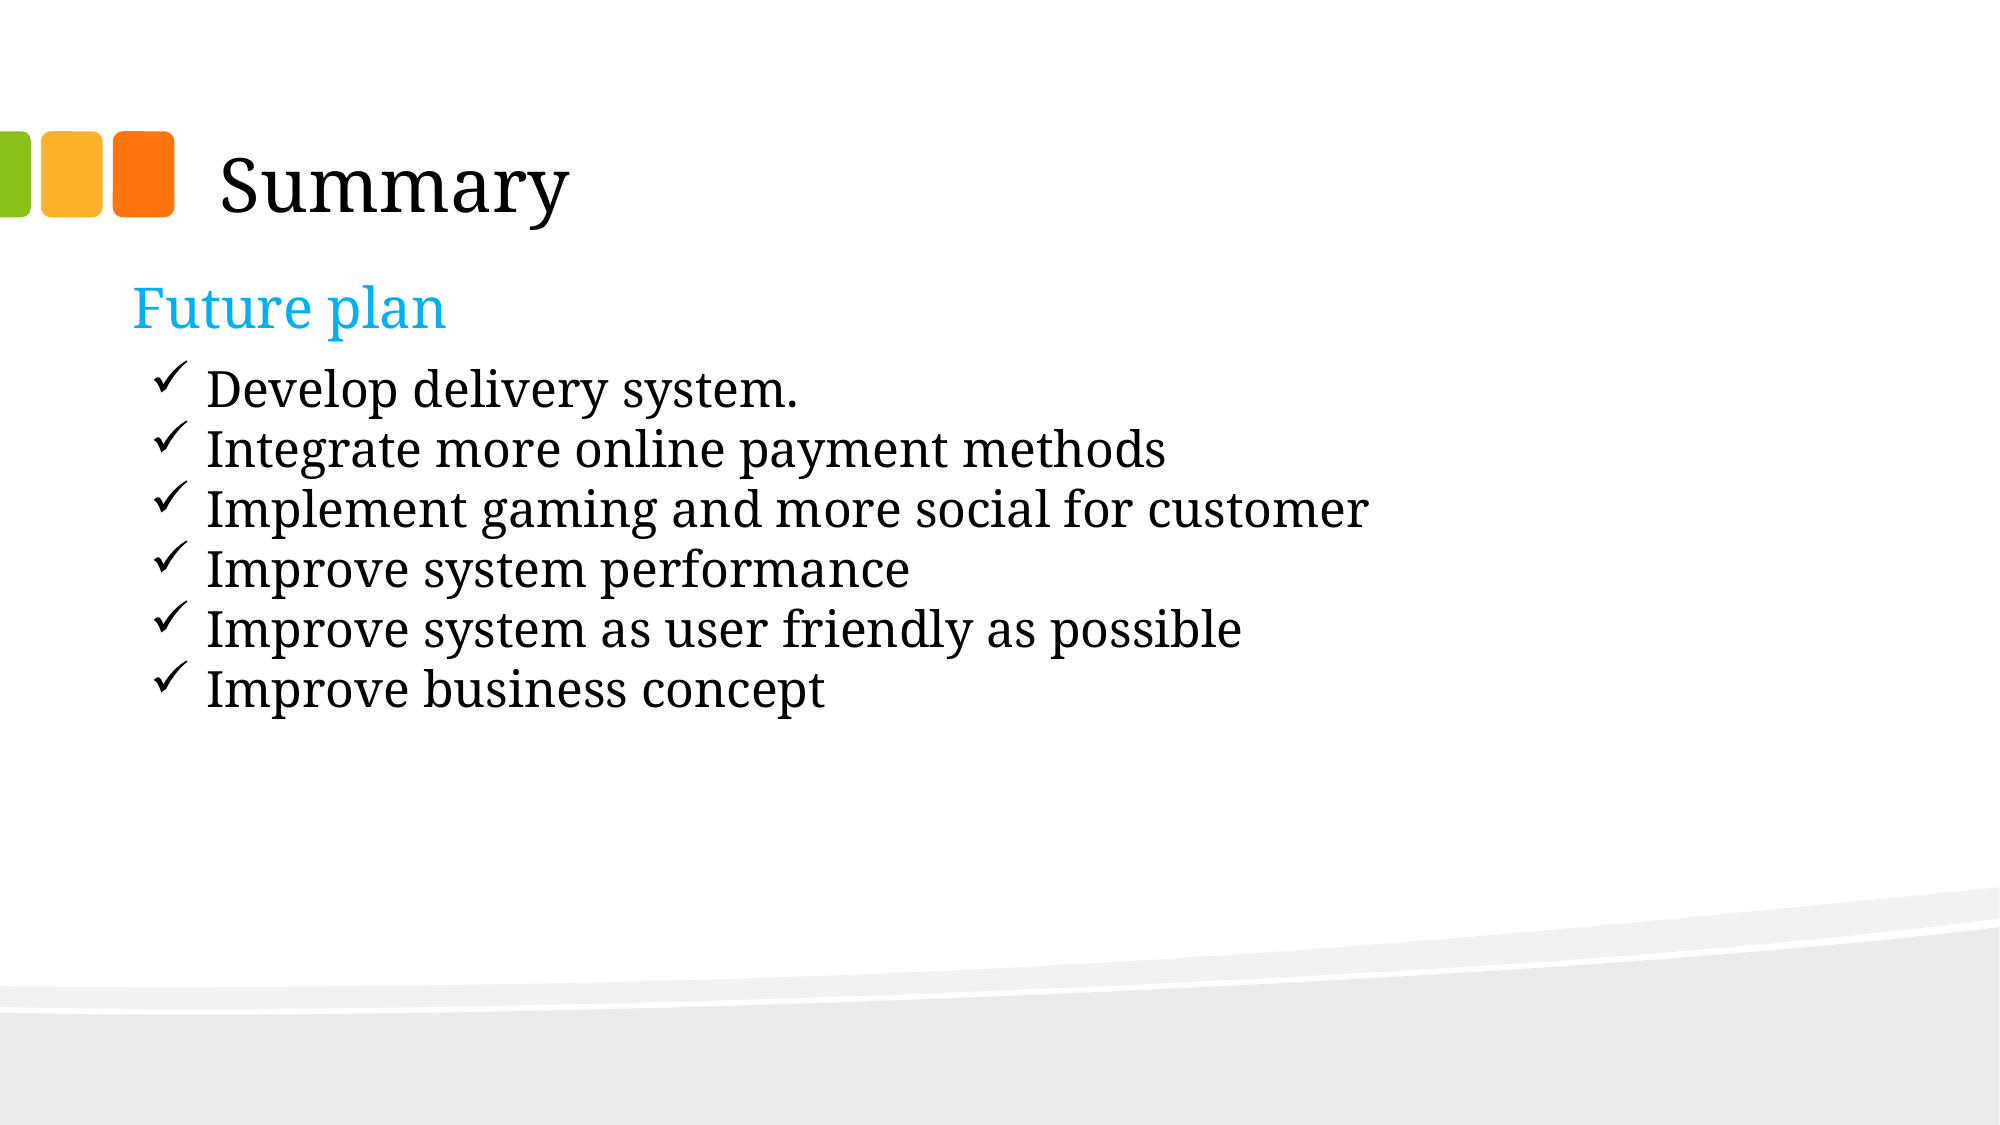

# Summary
Future plan
Develop delivery system.
Integrate more online payment methods
Implement gaming and more social for customer
Improve system performance
Improve system as user friendly as possible
Improve business concept